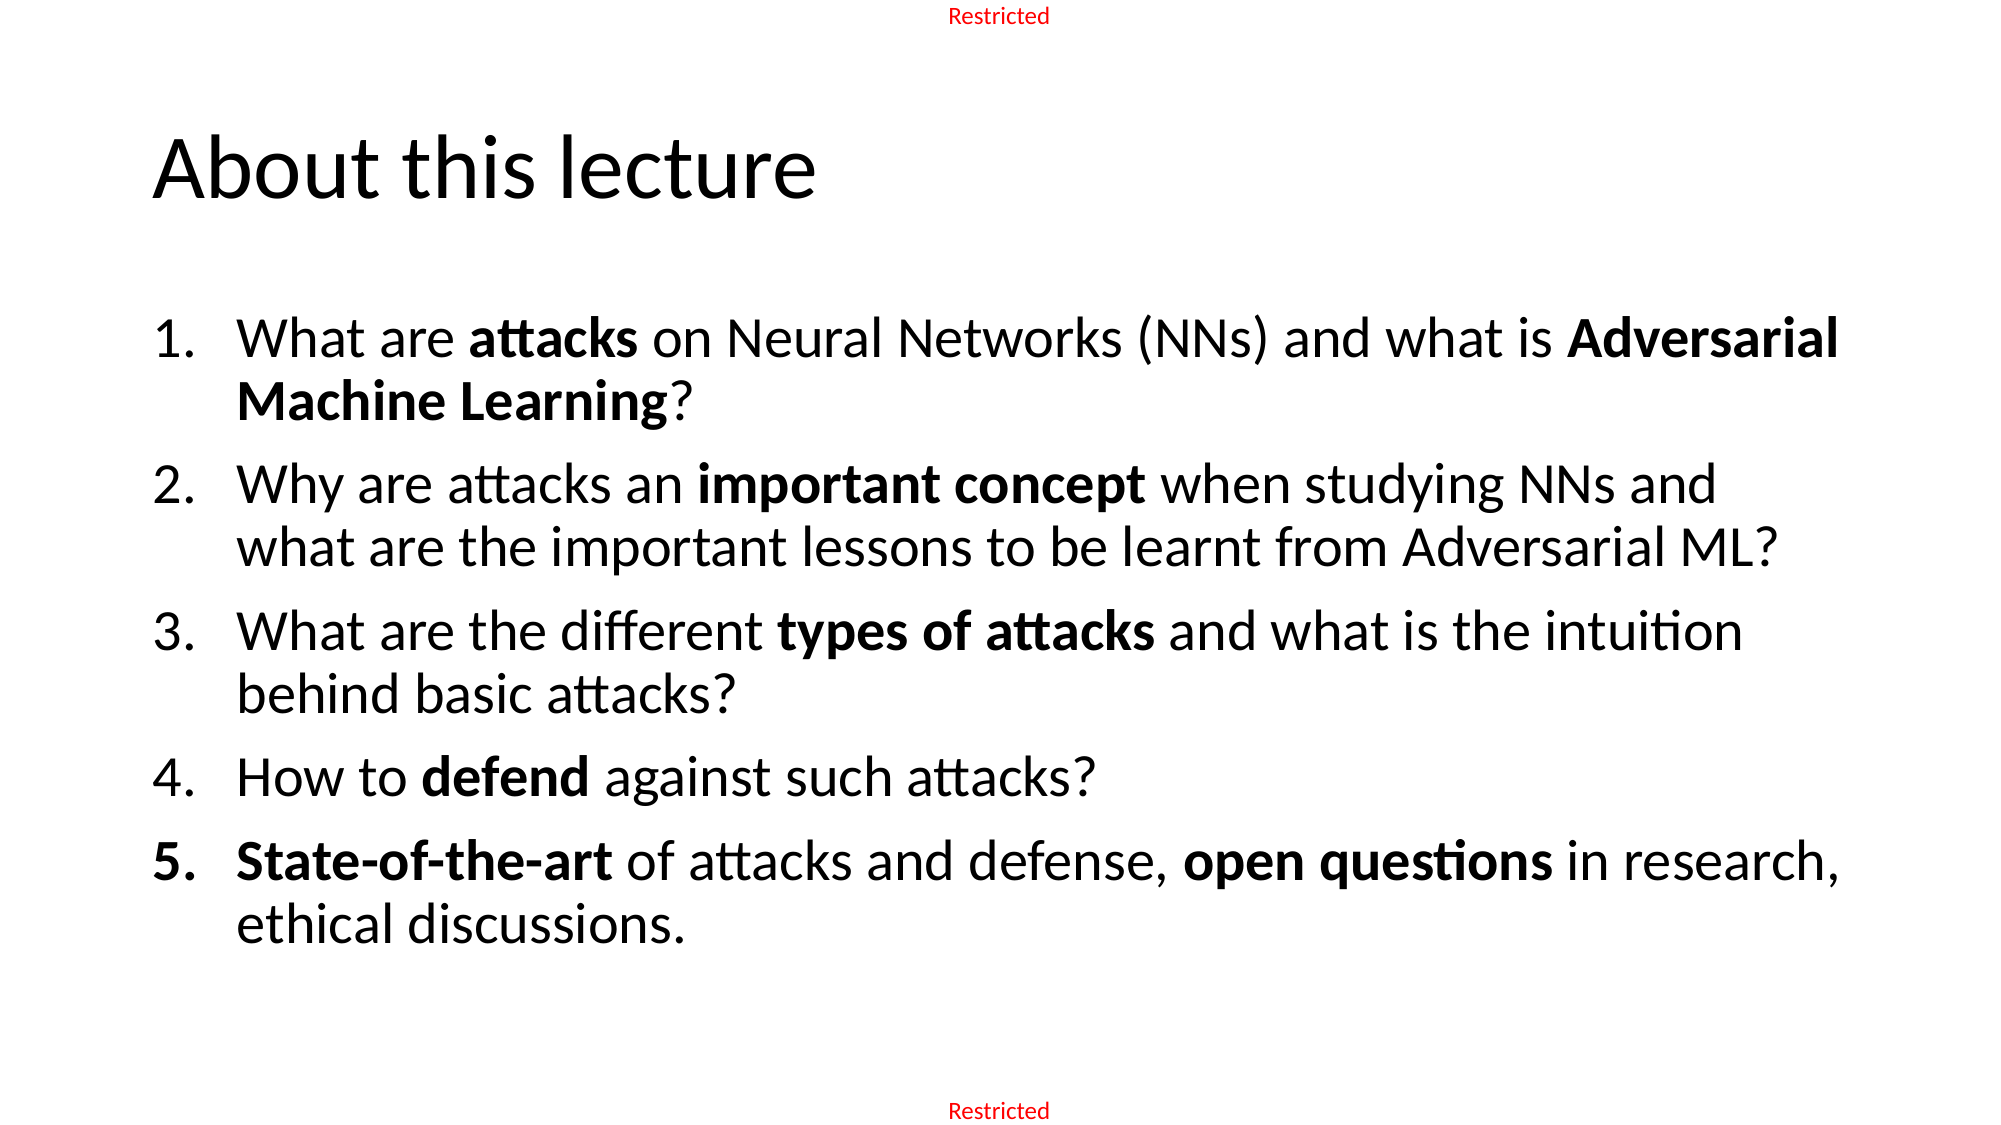

# About this lecture
What are attacks on Neural Networks (NNs) and what is Adversarial Machine Learning?
Why are attacks an important concept when studying NNs and what are the important lessons to be learnt from Adversarial ML?
What are the different types of attacks and what is the intuition behind basic attacks?
How to defend against such attacks?
State-of-the-art of attacks and defense, open questions in research, ethical discussions.